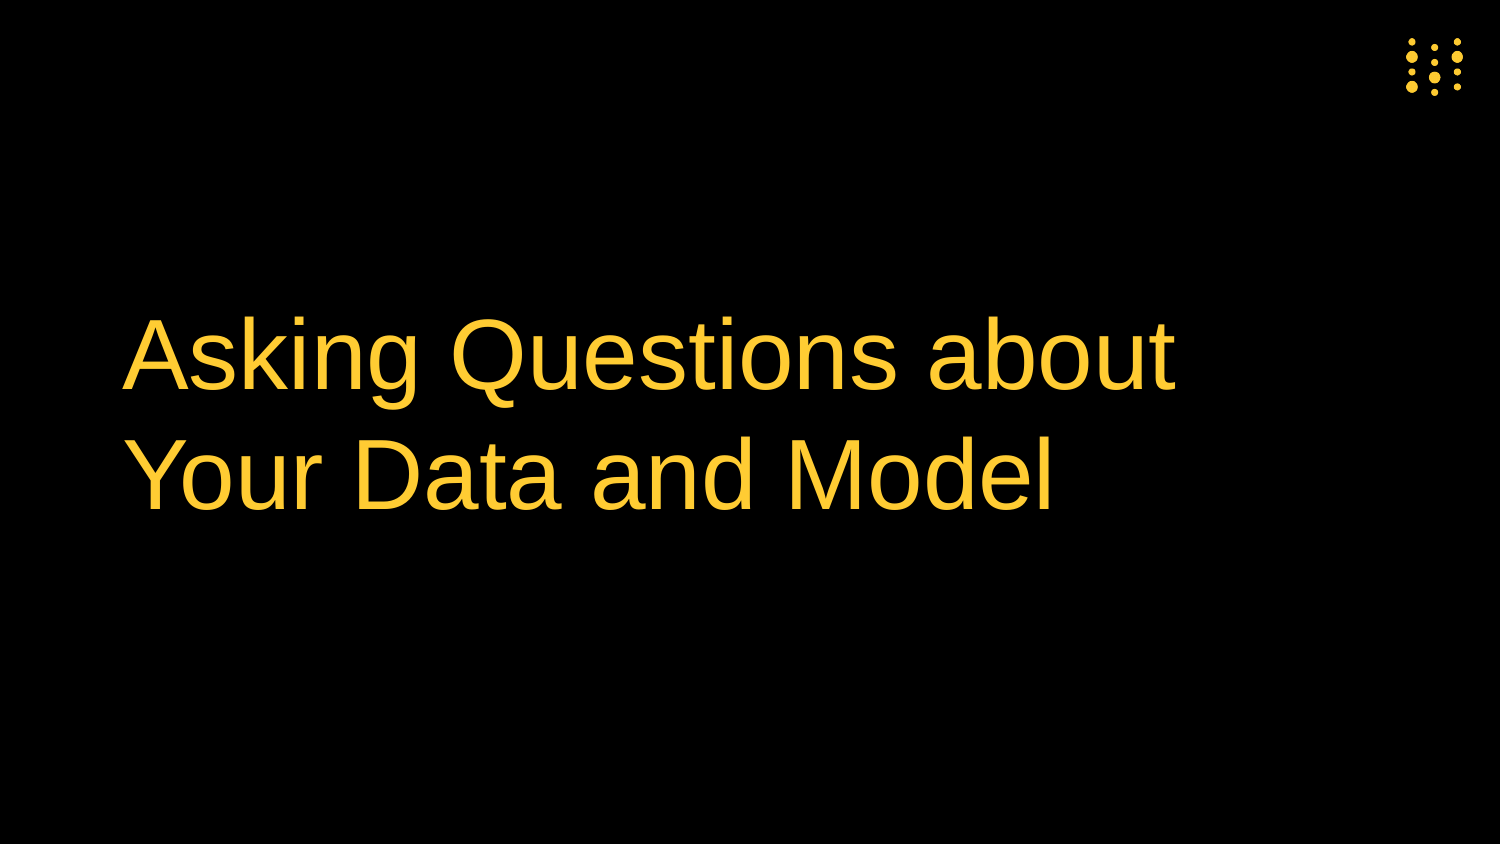

# Asking Questions about Your Data and Model